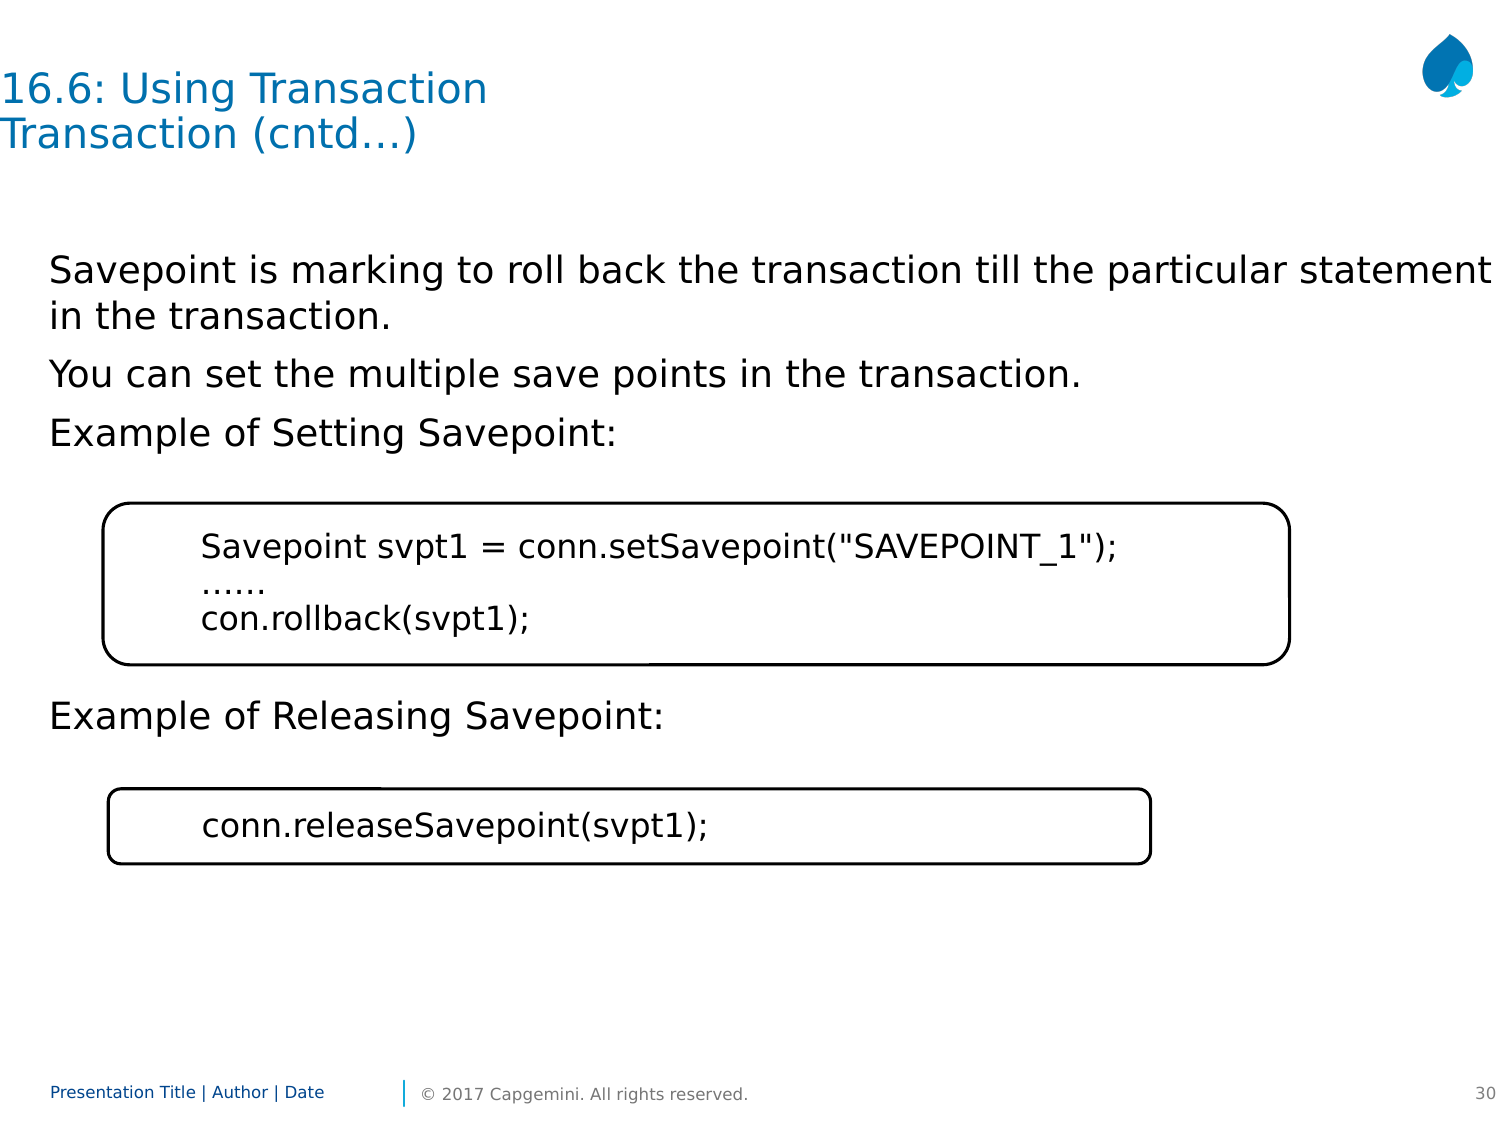

16.6: Using Transaction
Transaction (cntd…)
Savepoint is marking to roll back the transaction till the particular statement in the transaction.
You can set the multiple save points in the transaction.
Example of Setting Savepoint:

Example of Releasing Savepoint:
Savepoint svpt1 = conn.setSavepoint("SAVEPOINT_1");
……
con.rollback(svpt1);
conn.releaseSavepoint(svpt1);